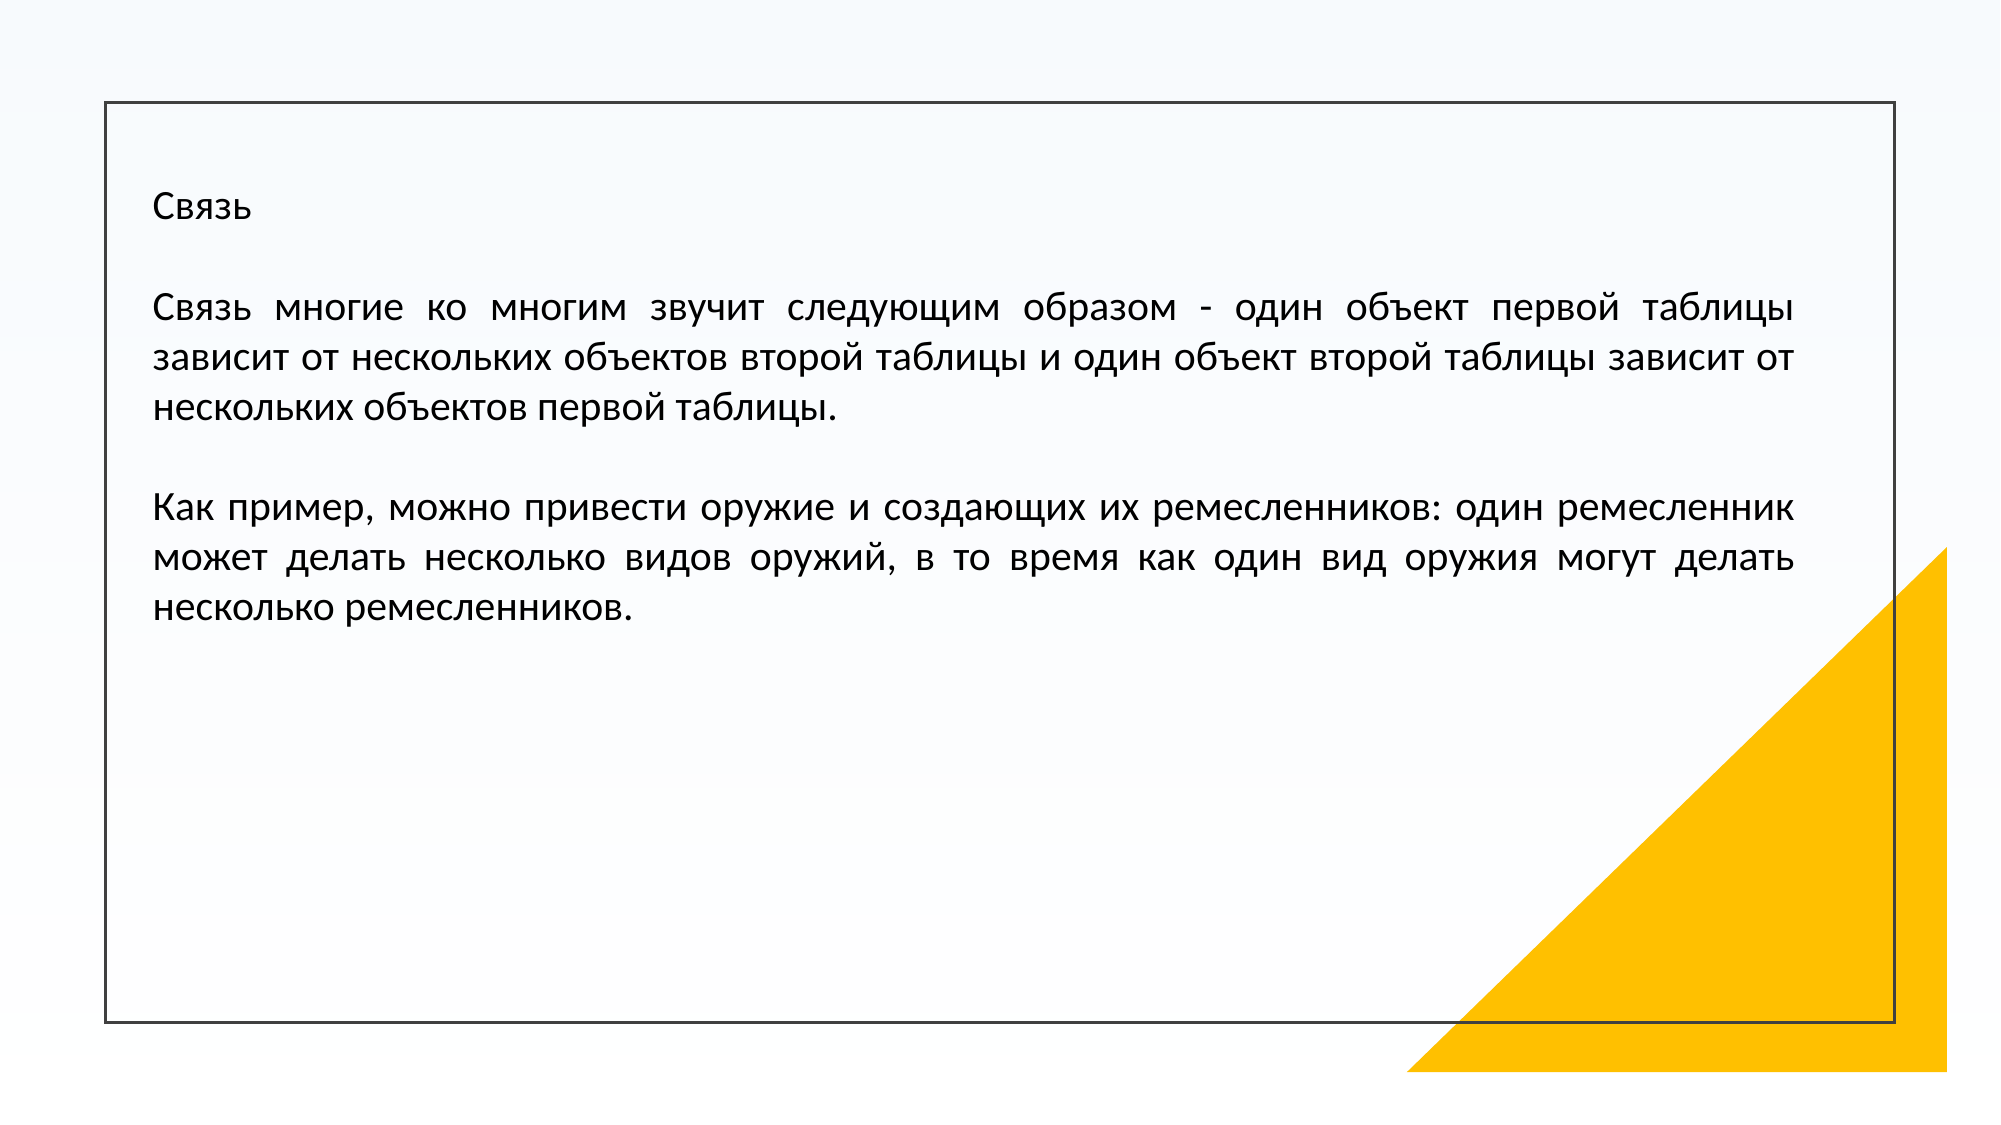

Связь

Связь многие ко многим звучит следующим образом - один объект первой таблицы зависит от нескольких объектов второй таблицы и один объект второй таблицы зависит от нескольких объектов первой таблицы.

Как пример, можно привести оружие и создающих их ремесленников: один ремесленник может делать несколько видов оружий, в то время как один вид оружия могут делать несколько ремесленников.